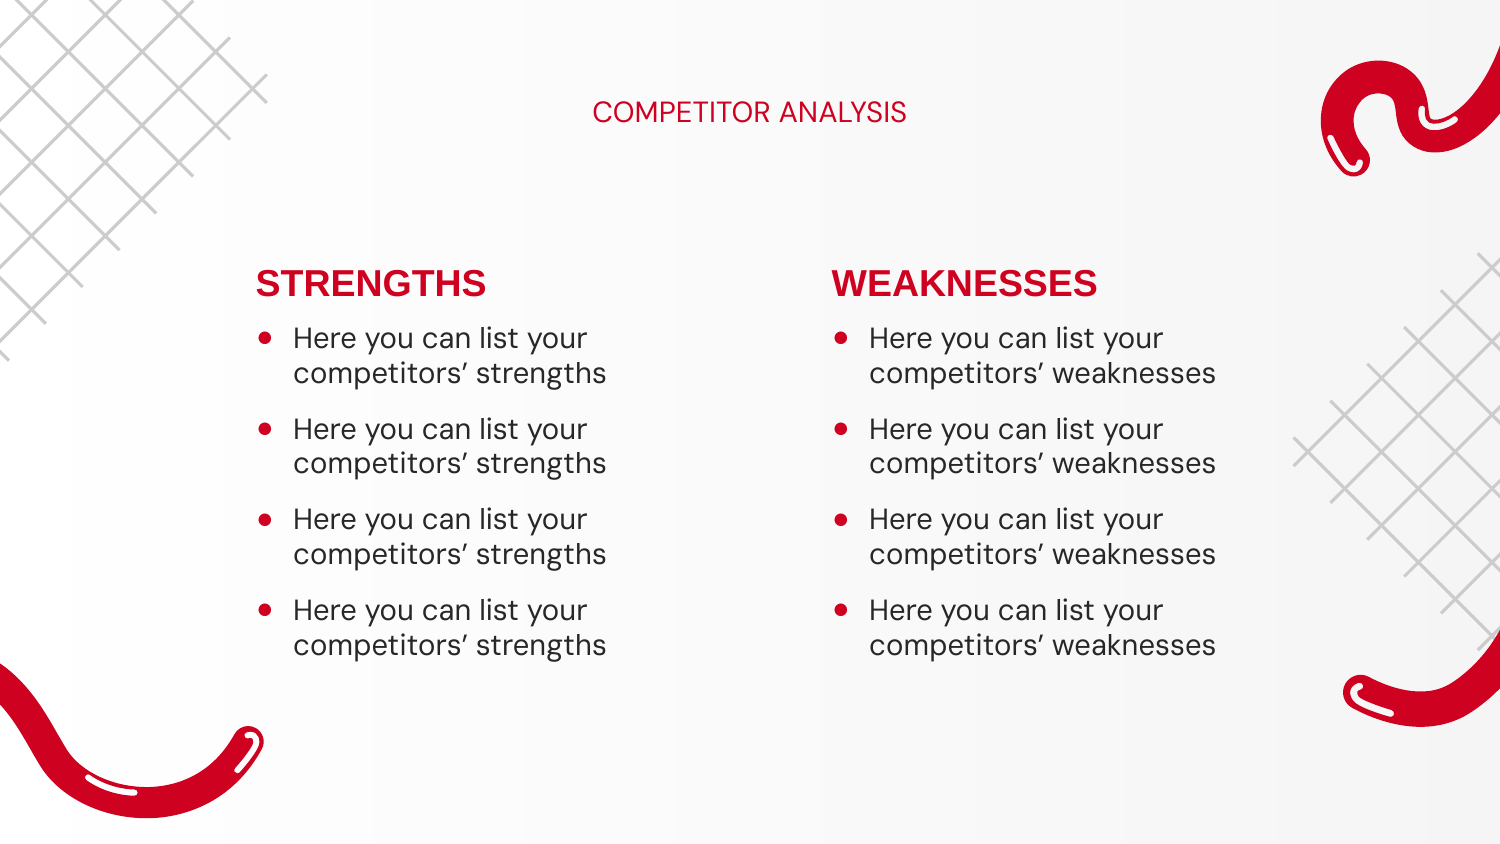

COMPETITOR ANALYSIS
STRENGTHS
# WEAKNESSES
Here you can list your competitors’ strengths
Here you can list your competitors’ strengths
Here you can list your competitors’ strengths
Here you can list your competitors’ strengths
Here you can list your competitors’ weaknesses
Here you can list your competitors’ weaknesses
Here you can list your competitors’ weaknesses
Here you can list your competitors’ weaknesses